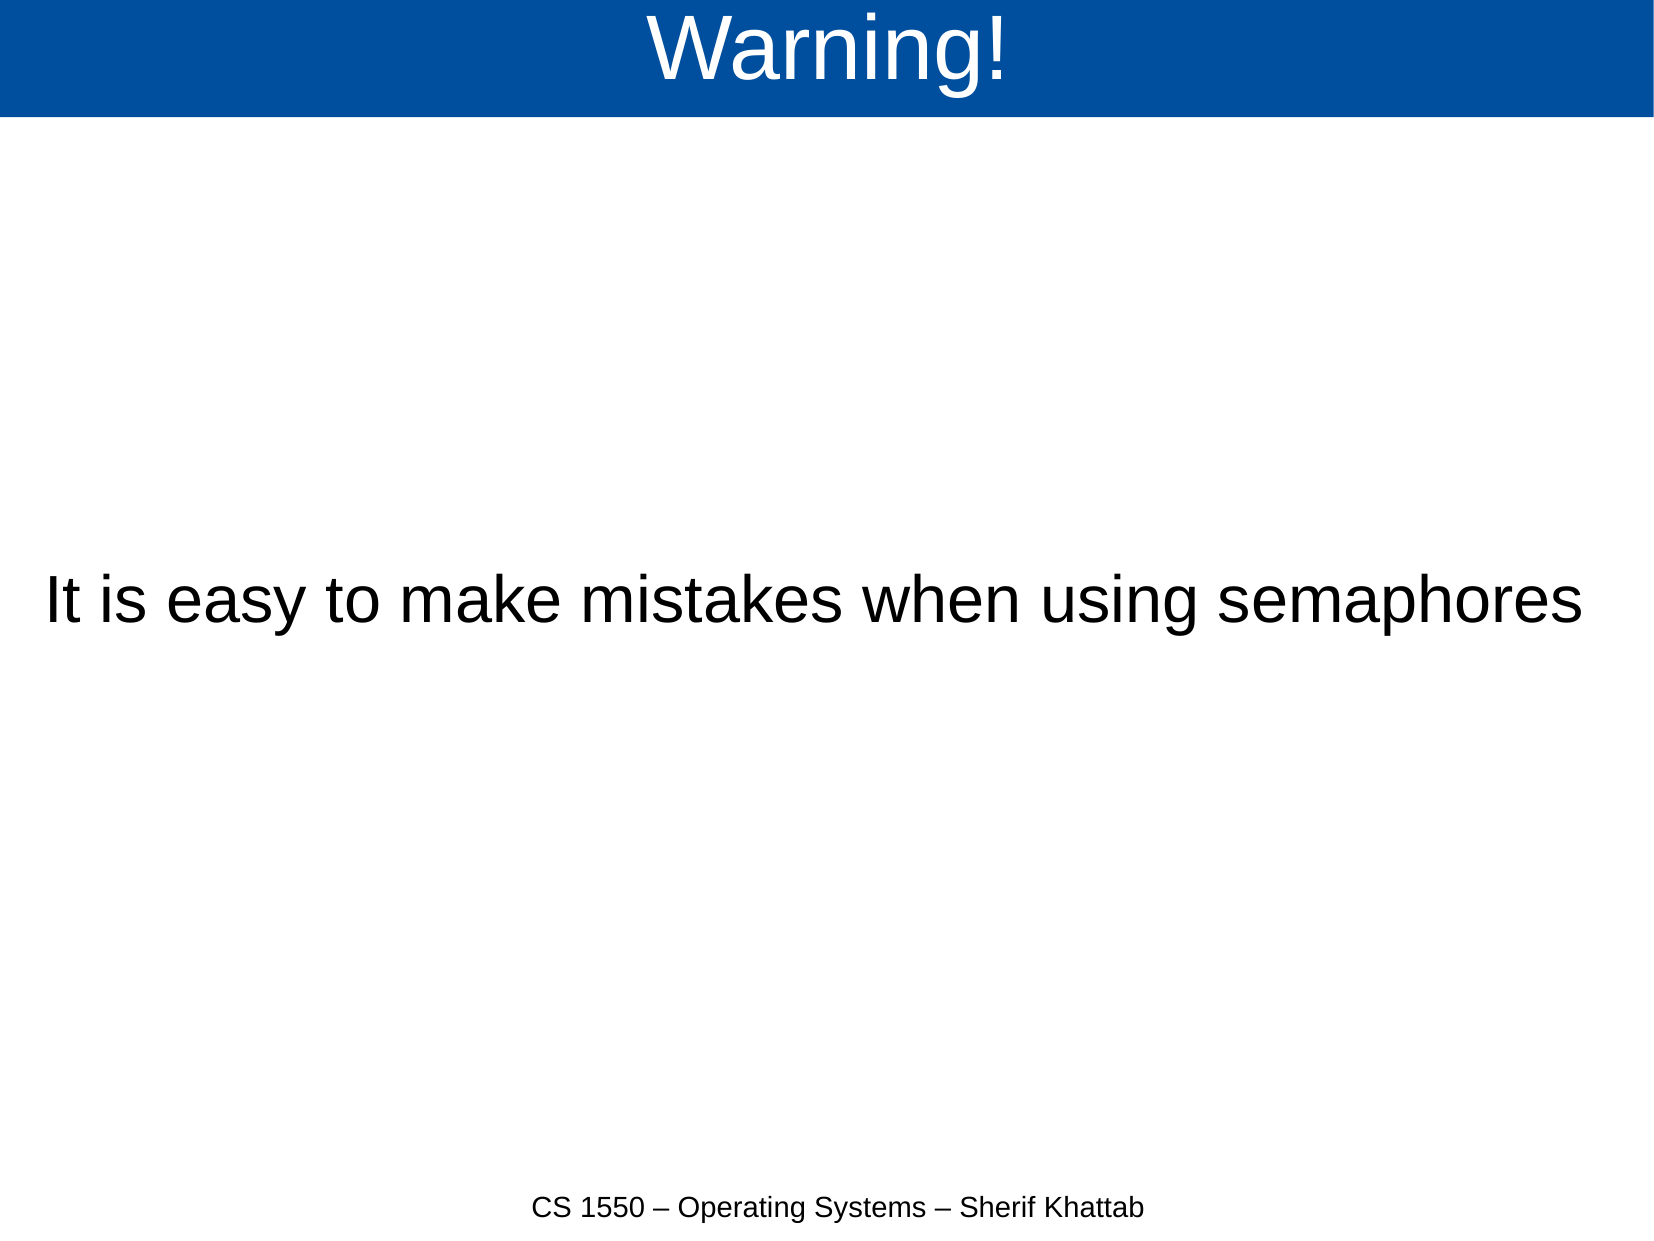

# Warning!

It is easy to make mistakes when using semaphores
CS 1550 – Operating Systems – Sherif Khattab